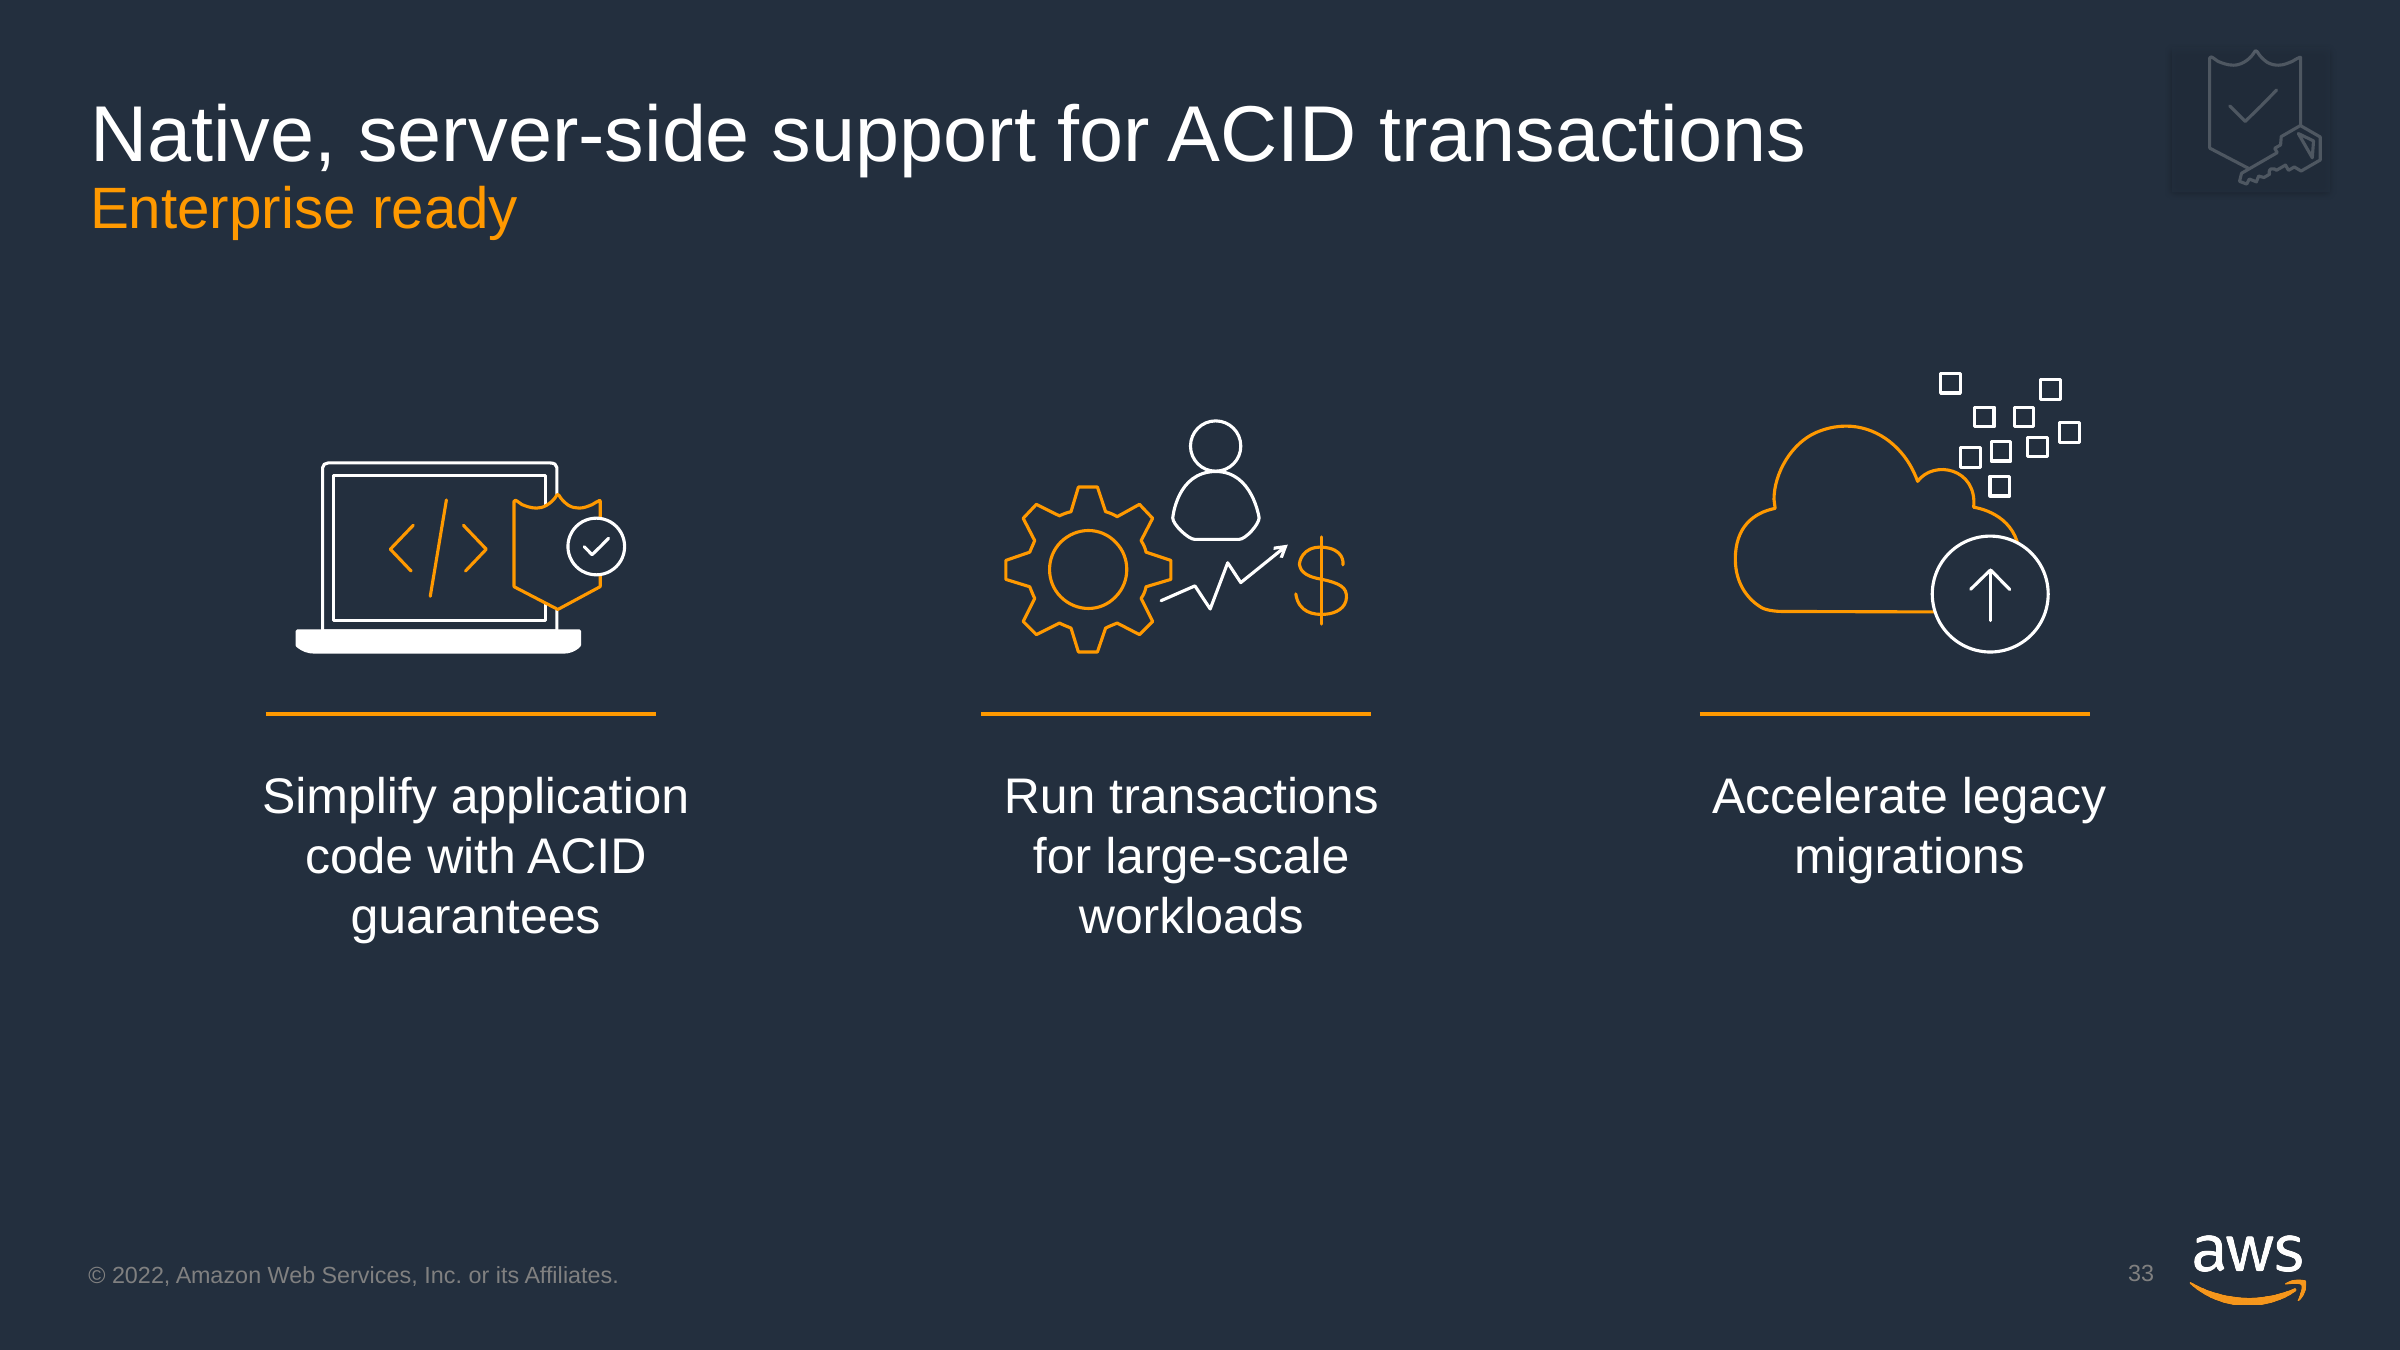

Native, server-side support for ACID transactions
Enterprise ready

Simplify application code with ACID guarantees
Run transactions for large-scale workloads
Accelerate legacy migrations
33